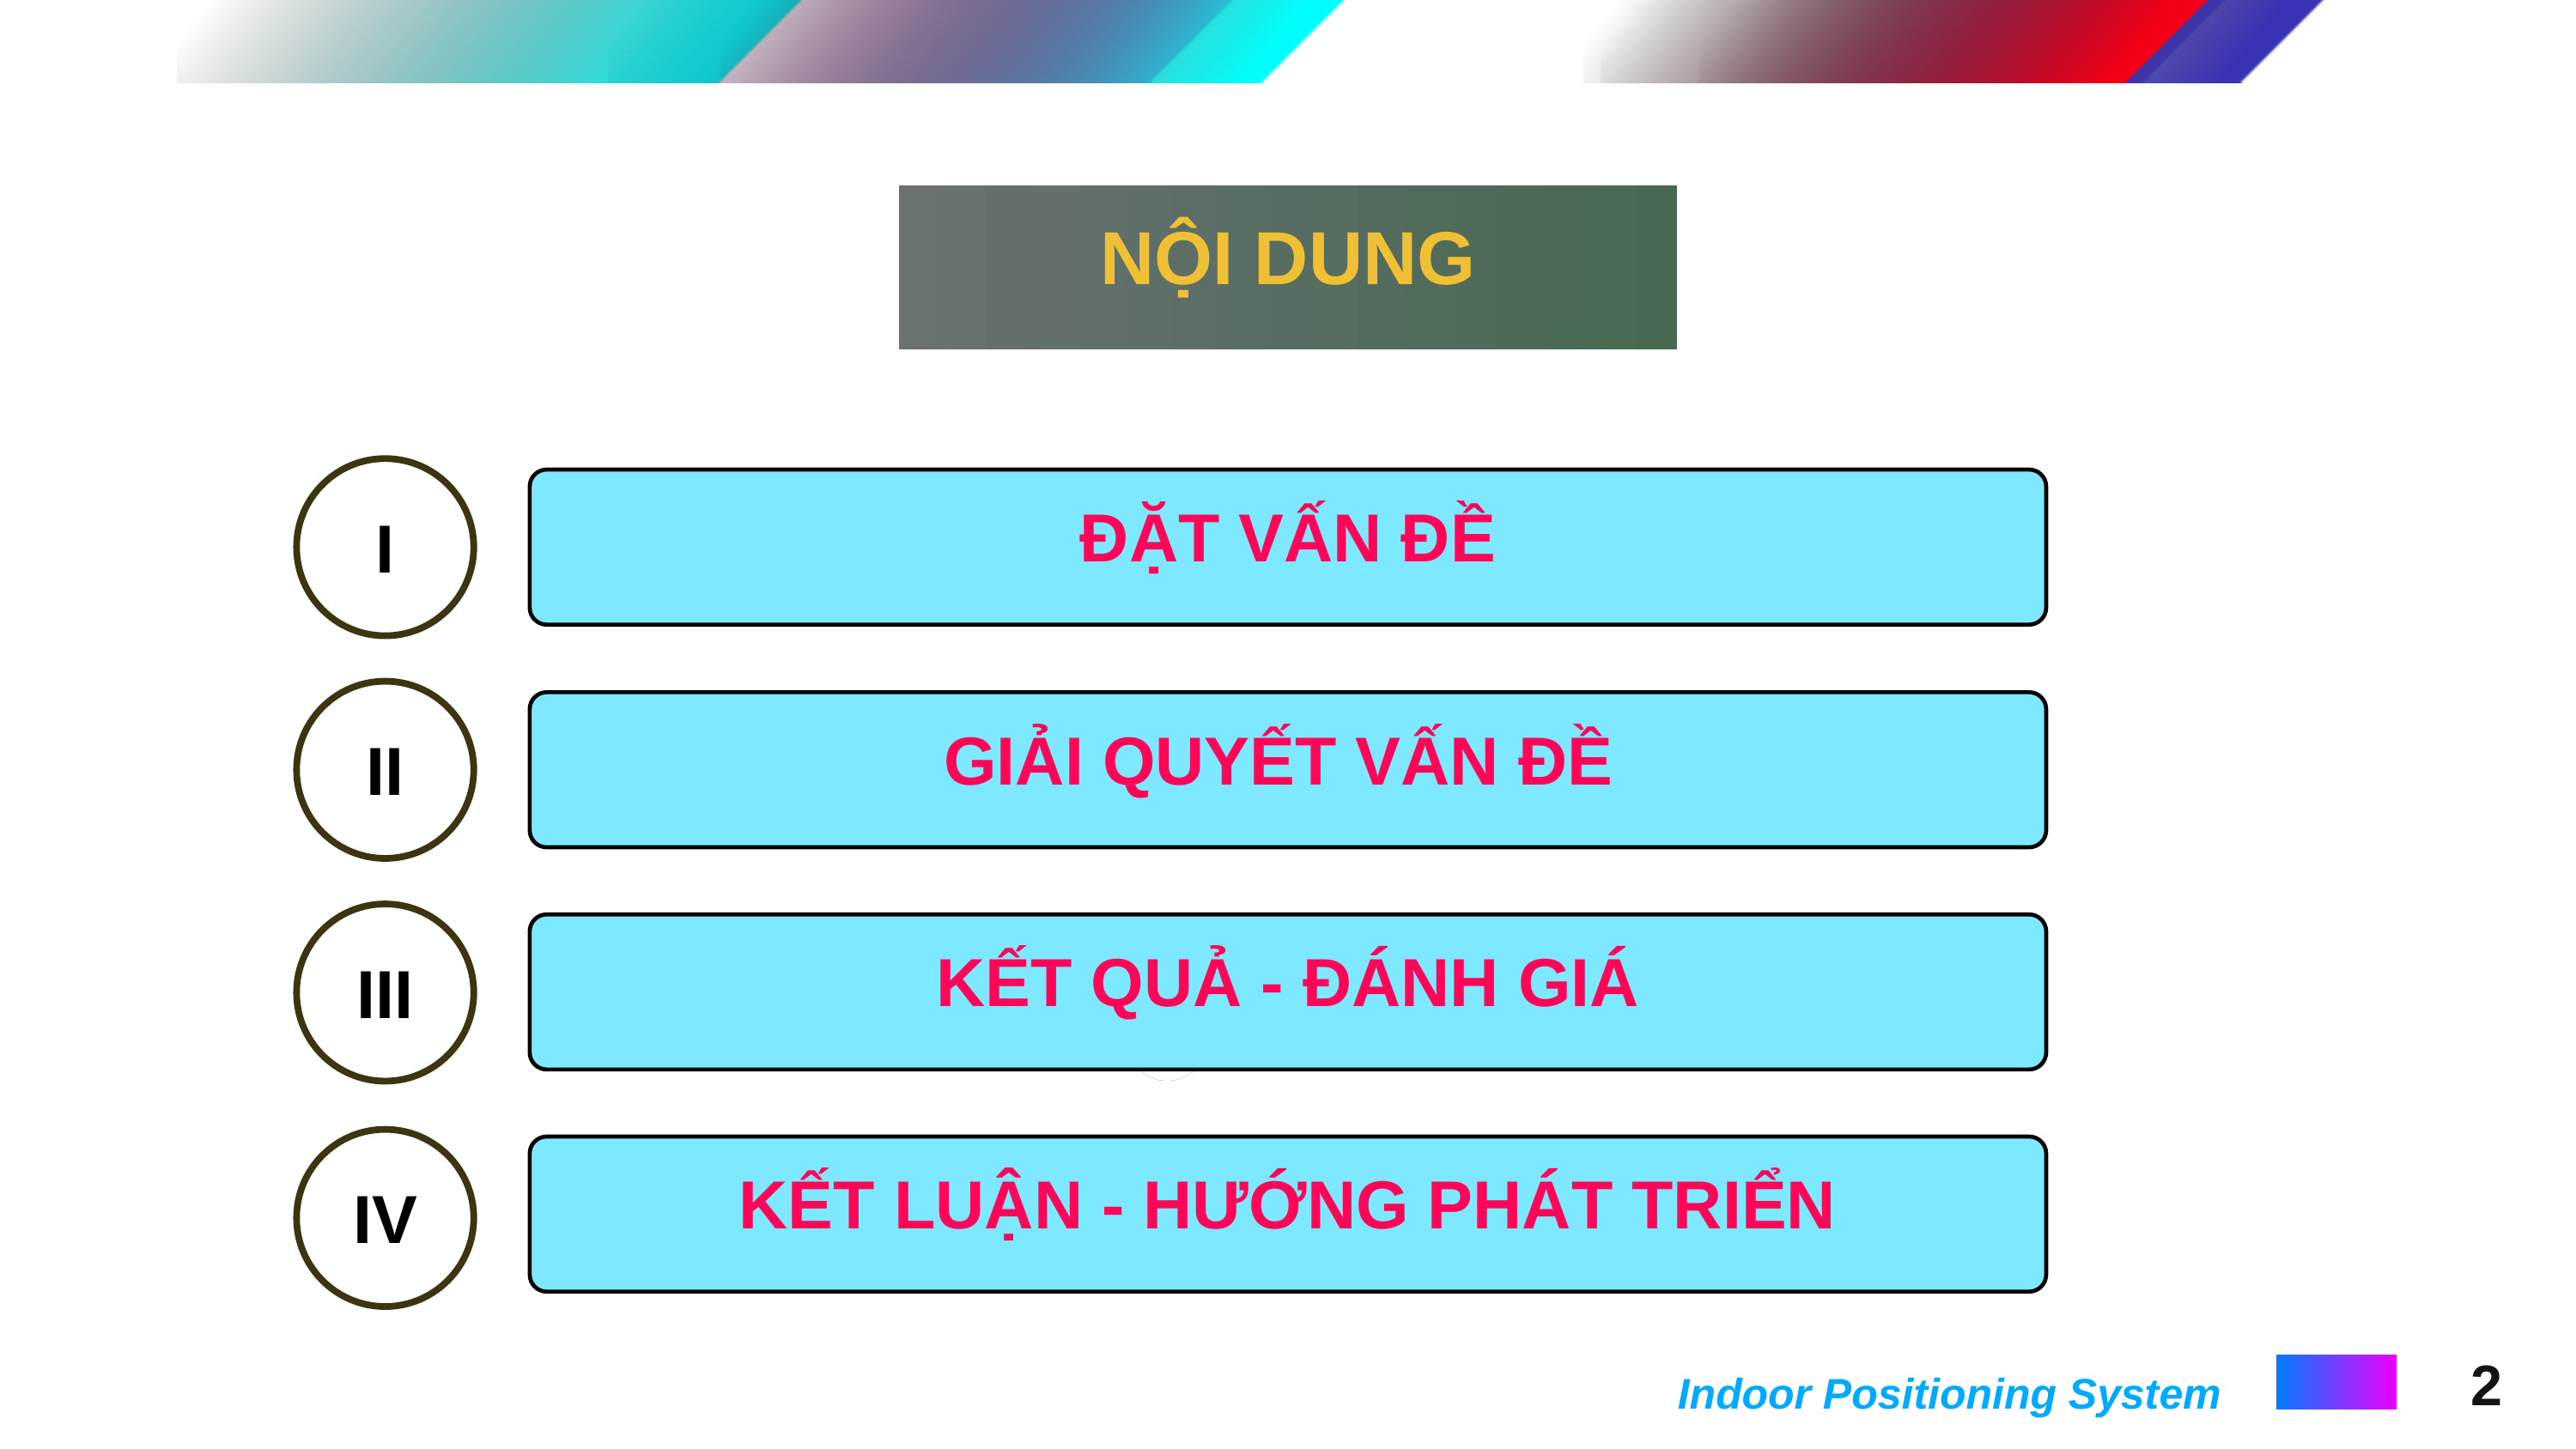

NỘI DUNG

I

 ĐẶT VẤN ĐỀ

II

GIẢI QUYẾT VẤN ĐỀ

III

KẾT QUẢ - ĐÁNH GIÁ

IV

KẾT LUẬN - HƯỚNG PHÁT TRIỂN

2

Indoor Positioning System